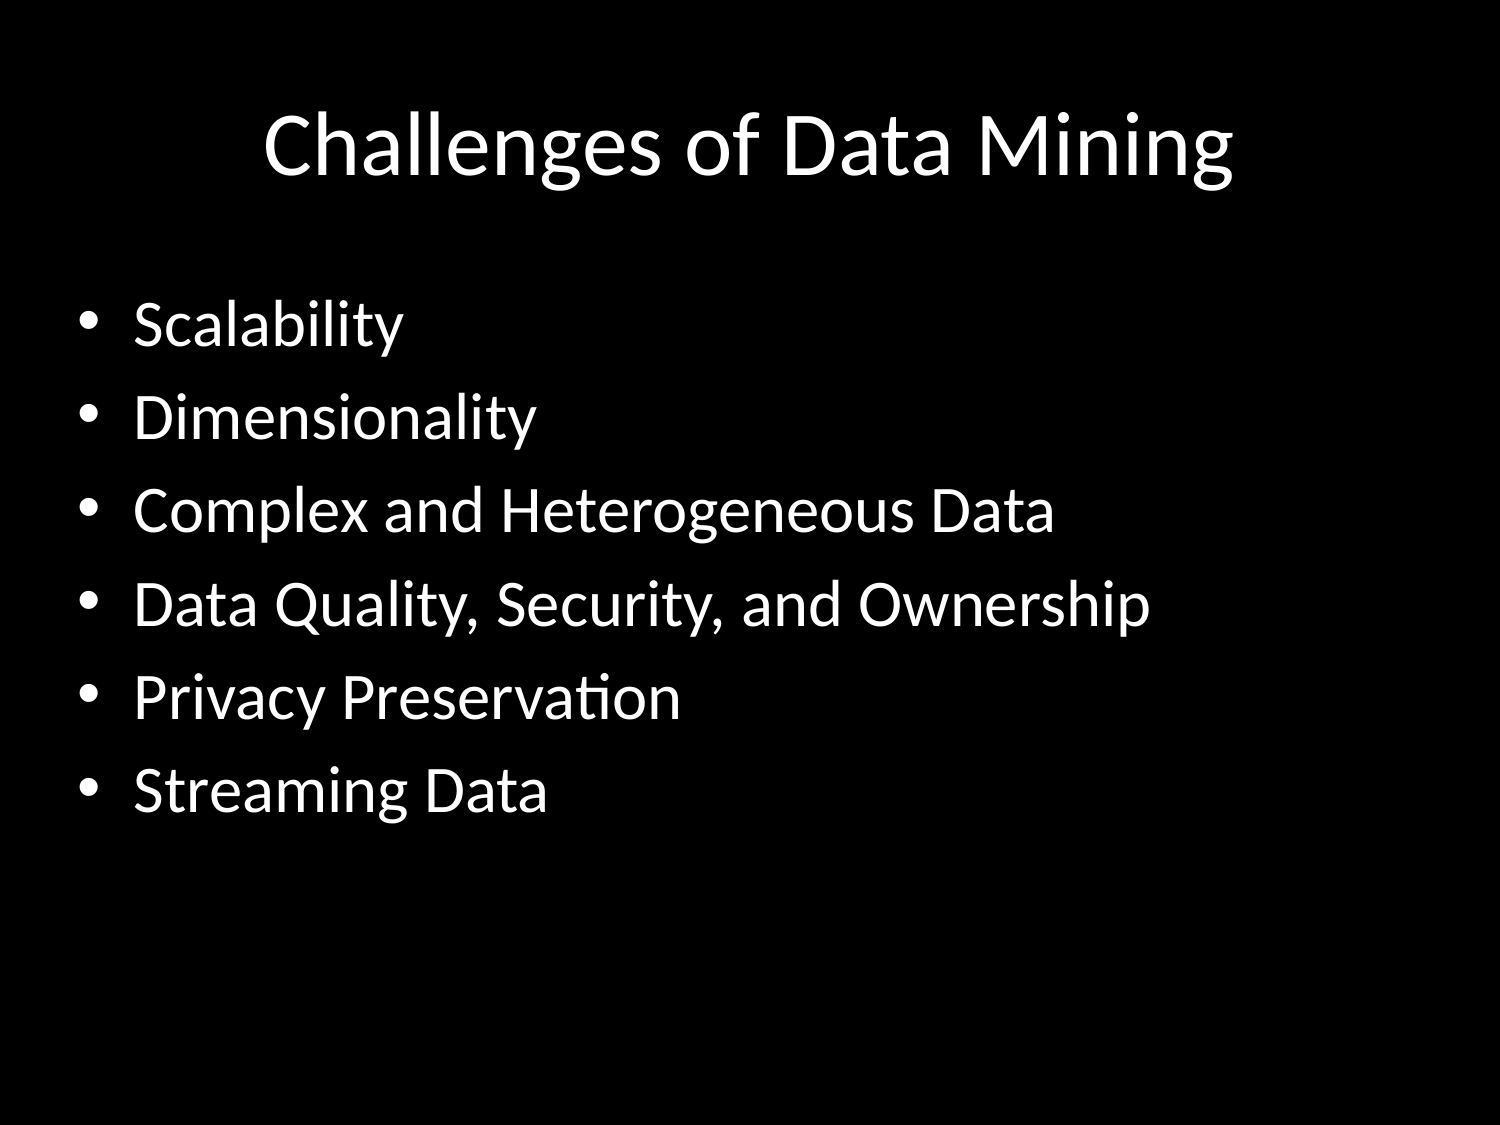

# Challenges of Data Mining
Scalability
Dimensionality
Complex and Heterogeneous Data
Data Quality, Security, and Ownership
Privacy Preservation
Streaming Data